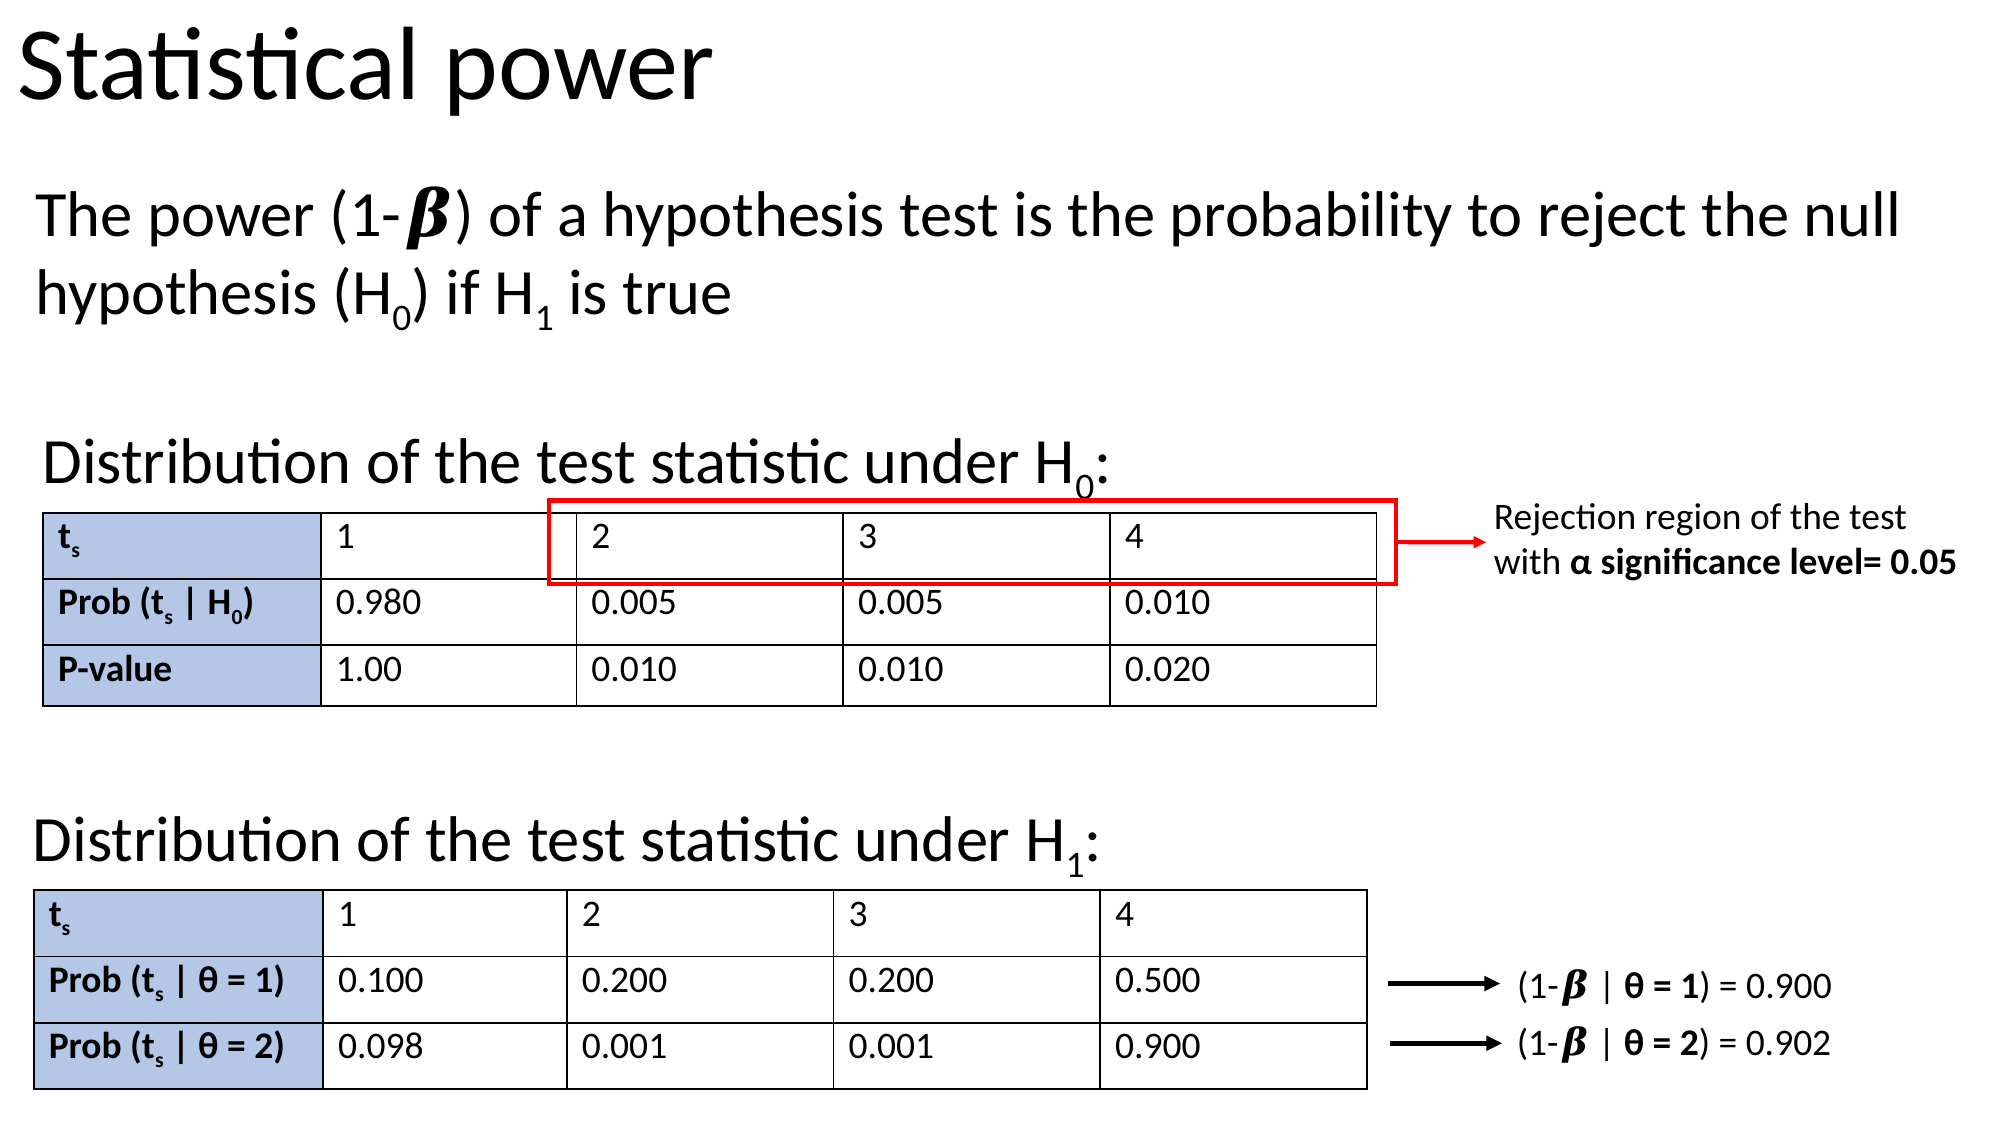

Statistical power
The power (1-𝜷) of a hypothesis test is the probability to reject the null hypothesis (H0) if H1 is true
Distribution of the test statistic under H0:
Rejection region of the test with α significance level= 0.05

| ts | 1 | 2 | 3 | 4 |
| --- | --- | --- | --- | --- |
| Prob (ts | H0) | 0.980 | 0.005 | 0.005 | 0.010 |
| P-value | 1.00 | 0.010 | 0.010 | 0.020 |
Distribution of the test statistic under H1:
| ts | 1 | 2 | 3 | 4 |
| --- | --- | --- | --- | --- |
| Prob (ts | θ = 1) | 0.100 | 0.200 | 0.200 | 0.500 |
| Prob (ts | θ = 2) | 0.098 | 0.001 | 0.001 | 0.900 |
(1-𝜷 | θ = 1) = 0.900
(1-𝜷 | θ = 2) = 0.902